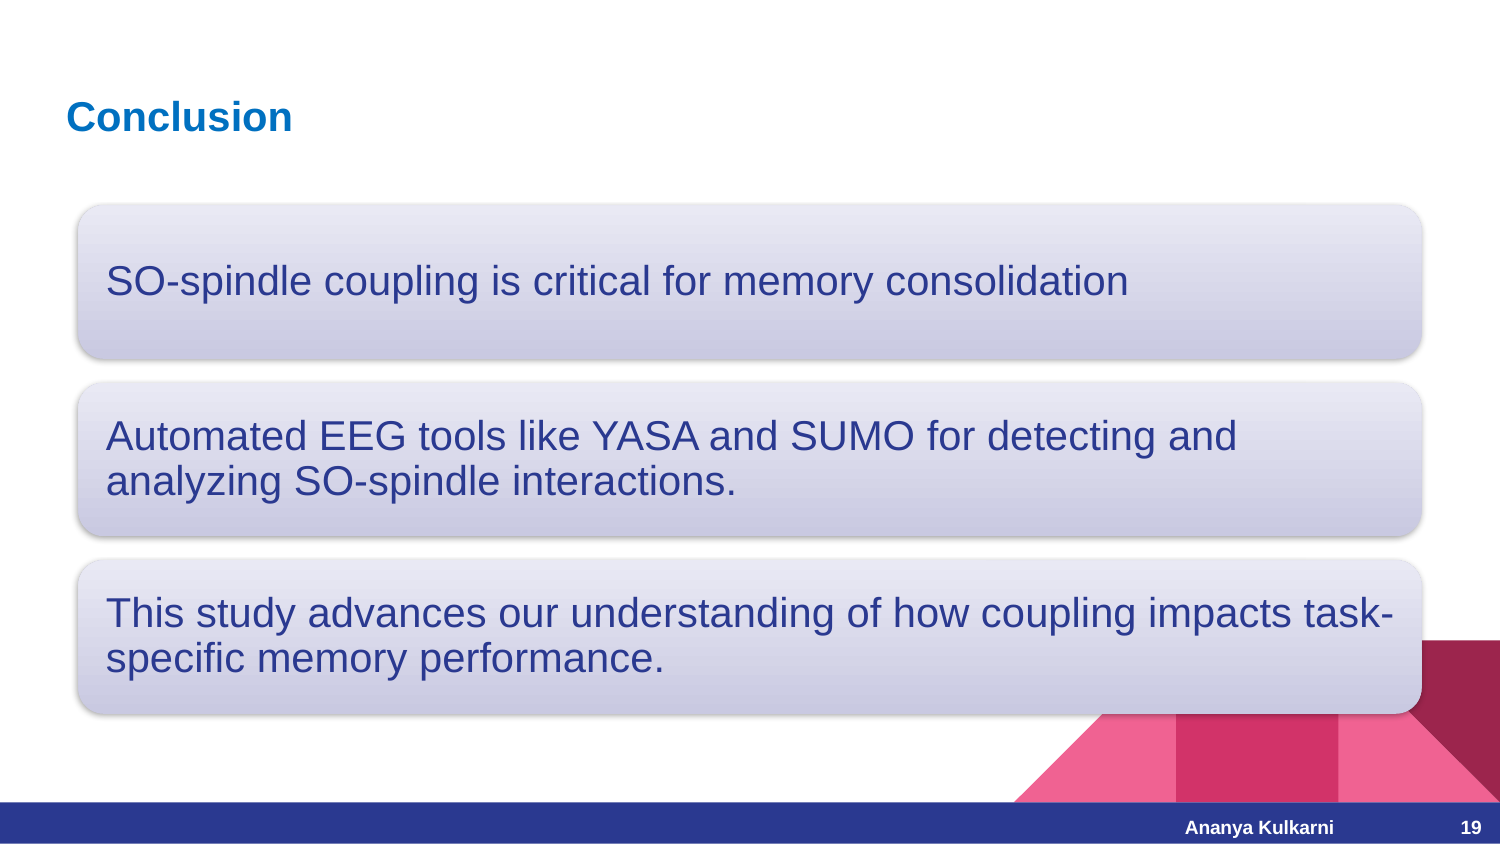

# Conclusion
SO-spindle coupling is critical for memory consolidation
Automated EEG tools like YASA and SUMO for detecting and analyzing SO-spindle interactions.
This study advances our understanding of how coupling impacts task-specific memory performance.
Ananya Kulkarni									19